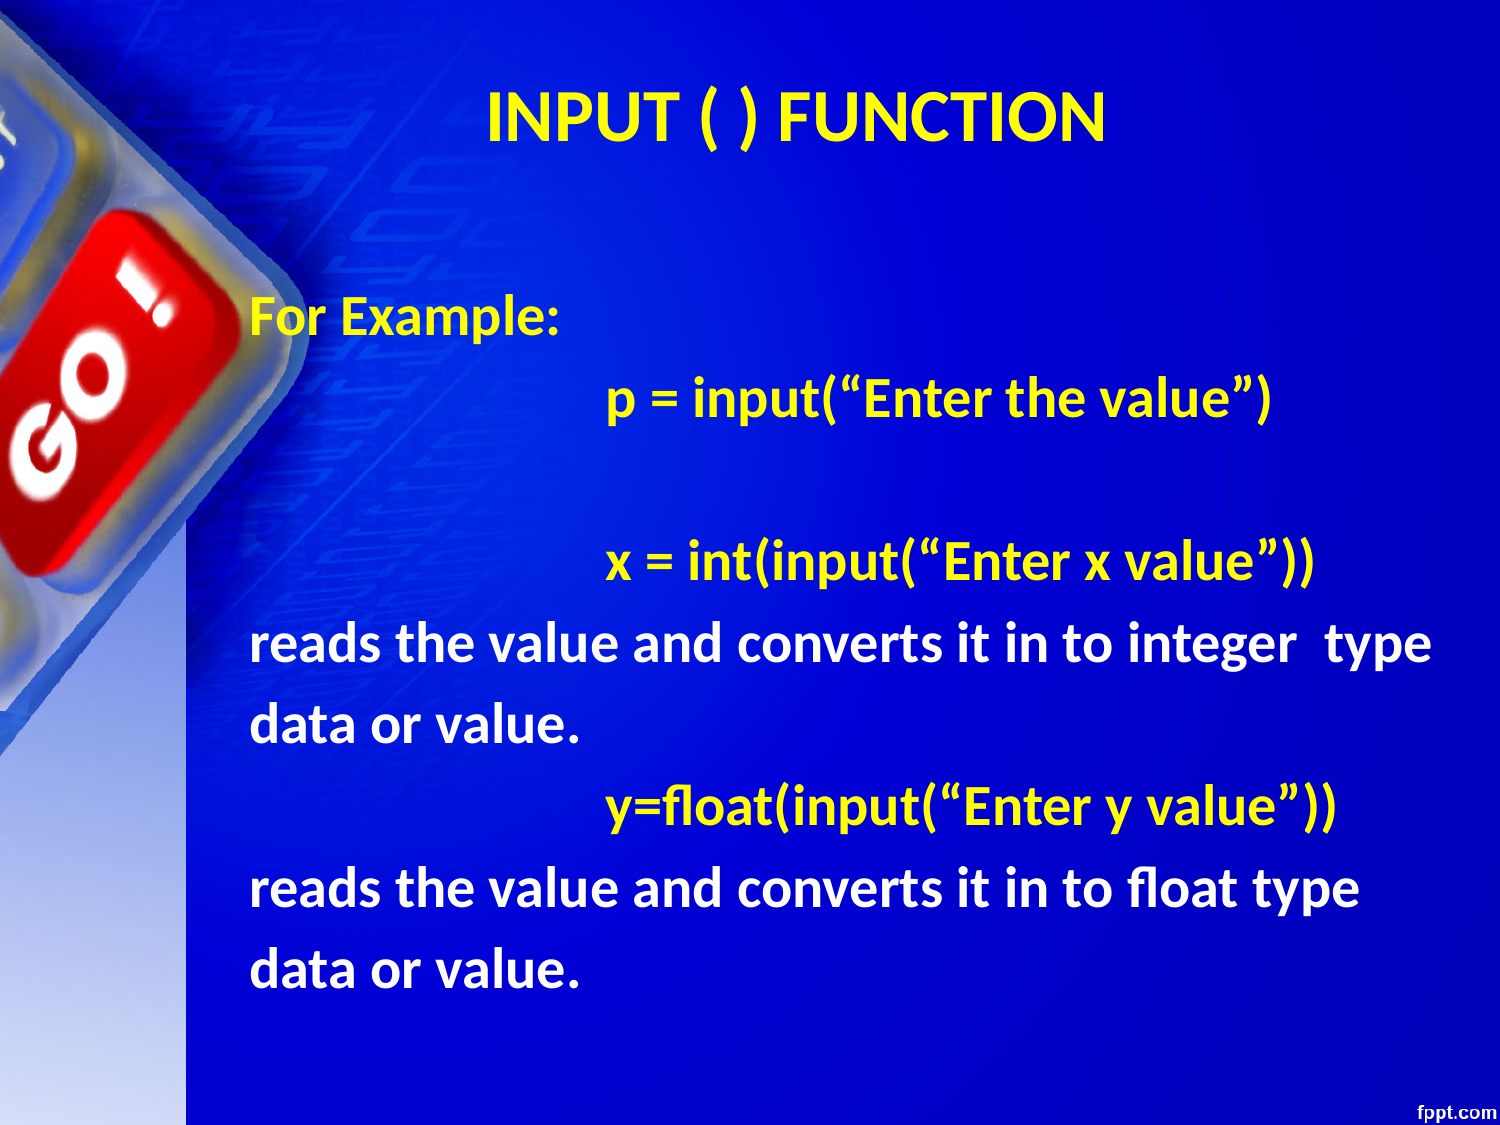

# INPUT ( ) FUNCTION
For Example:
			p = input(“Enter the value”)

			x = int(input(“Enter x value”))
reads the value and converts it in to integer  type
data or value.
			y=float(input(“Enter y value”))
reads the value and converts it in to float type
data or value.